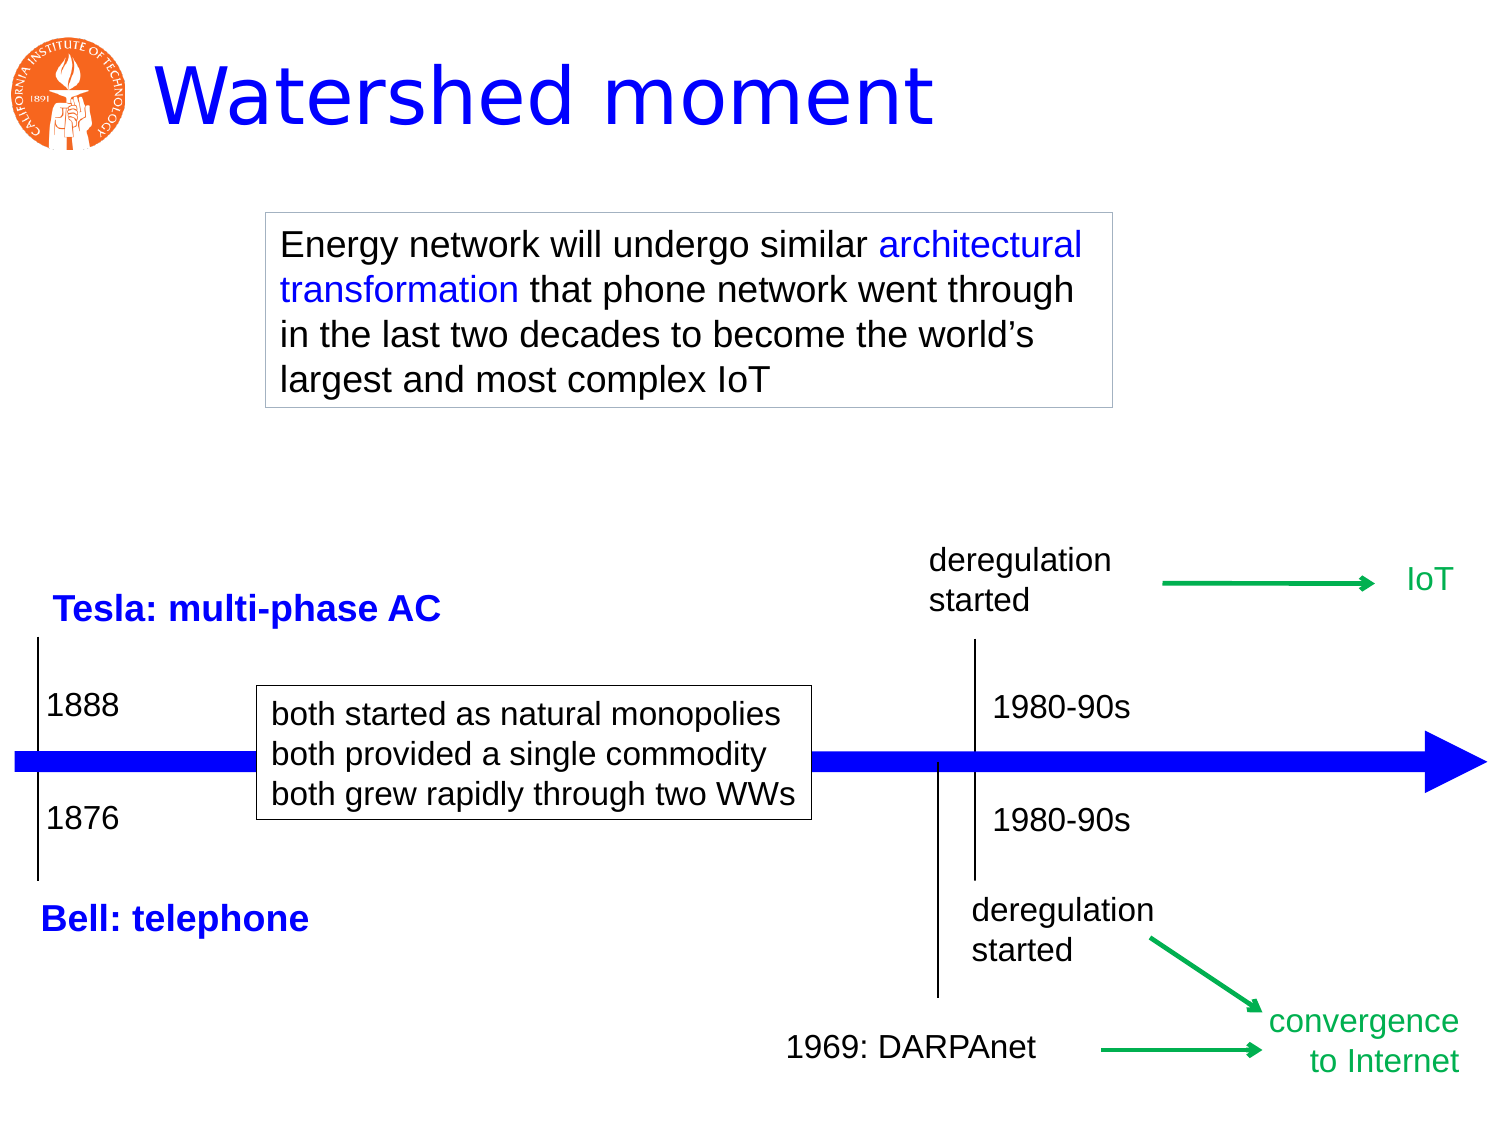

# Watershed moment
Energy network will undergo similar architectural
transformation that phone network went through
in the last two decades to become the world’s
largest and most complex IoT
IoT
deregulation
started
Tesla: multi-phase AC
1888
1980-90s
both started as natural monopolies
both provided a single commodity
both grew rapidly through two WWs
convergence
to Internet
1969: DARPAnet
1876
1980-90s
deregulation
started
Bell: telephone